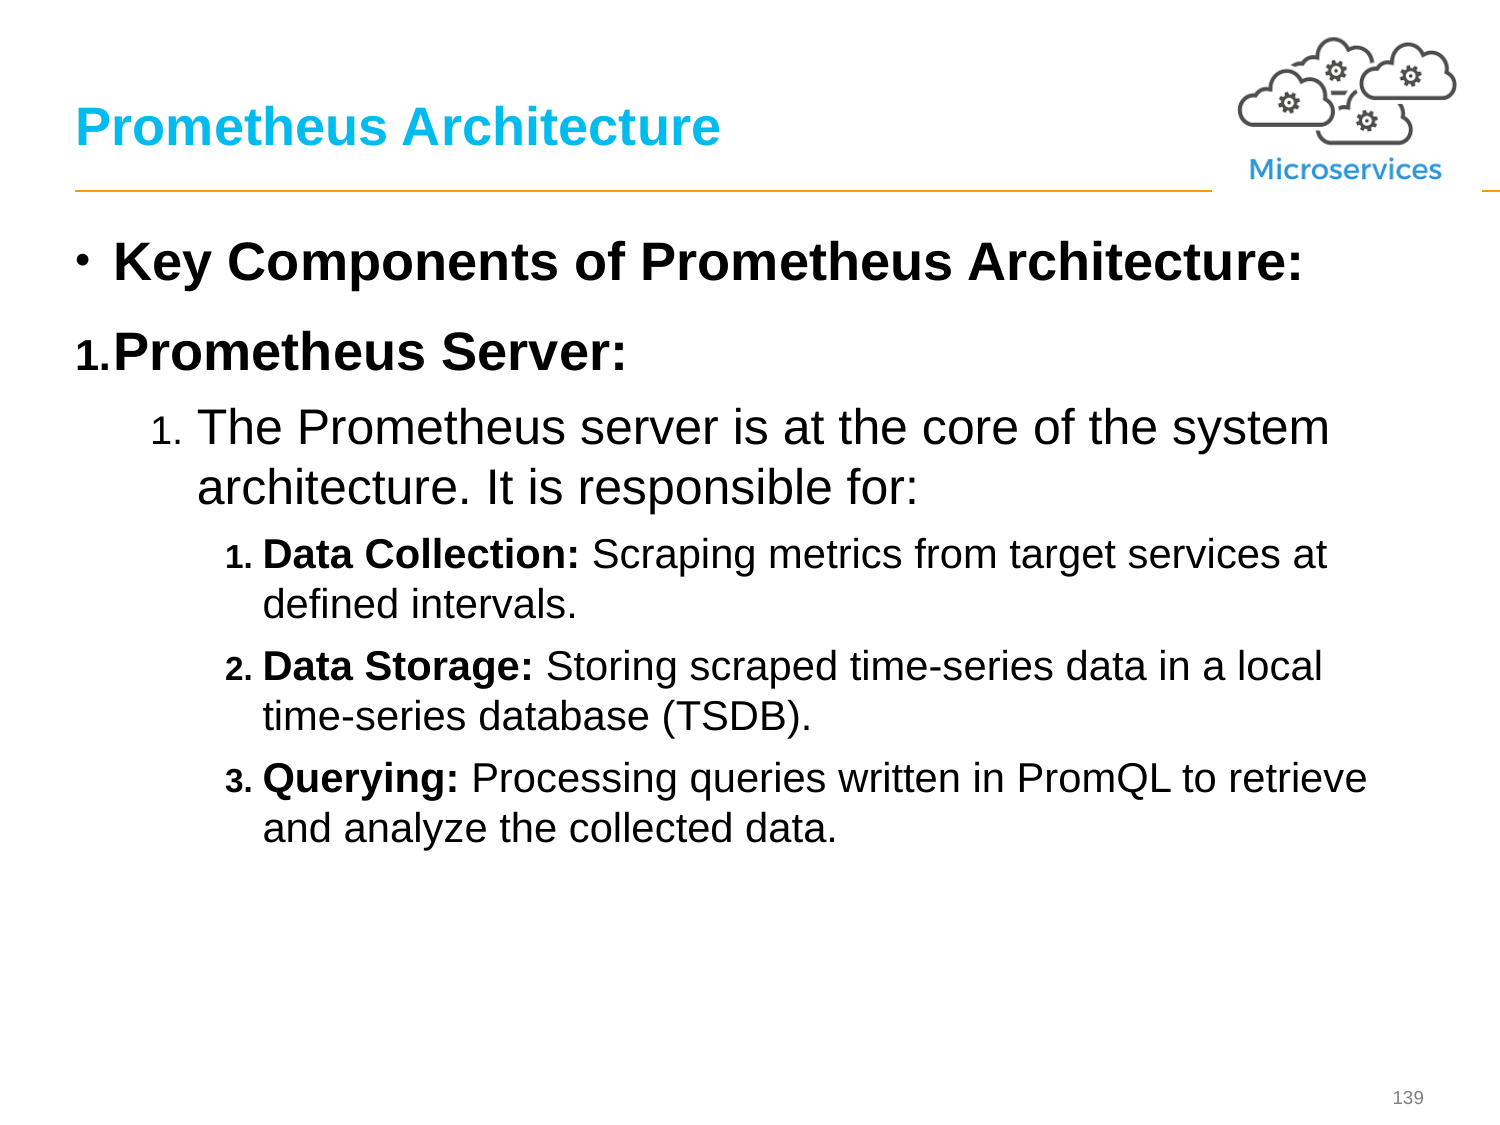

# Prometheus Architecture
Key Components of Prometheus Architecture:
Prometheus Server:
The Prometheus server is at the core of the system architecture. It is responsible for:
Data Collection: Scraping metrics from target services at defined intervals.
Data Storage: Storing scraped time-series data in a local time-series database (TSDB).
Querying: Processing queries written in PromQL to retrieve and analyze the collected data.